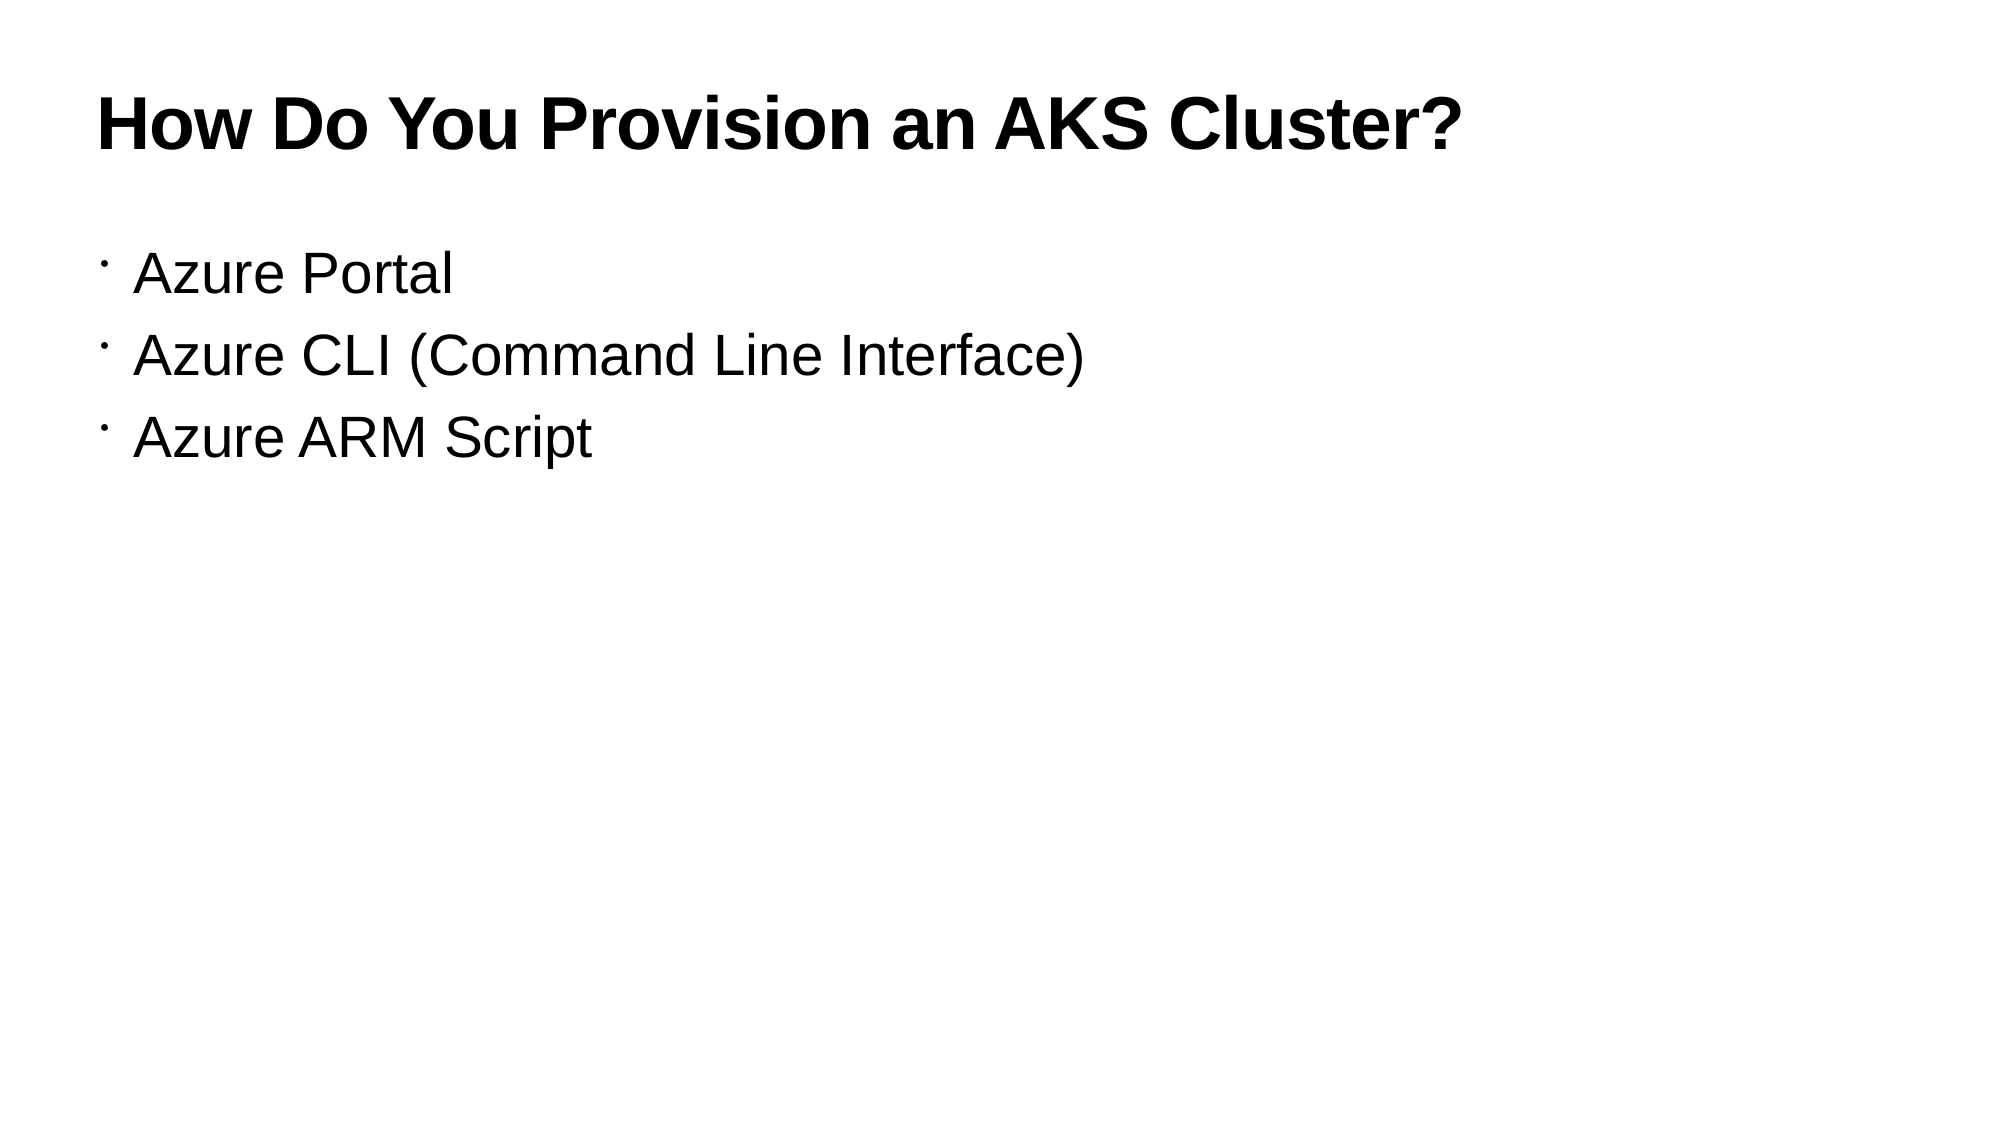

# How Do You Provision an AKS Cluster?
Azure Portal
Azure CLI (Command Line Interface)
Azure ARM Script